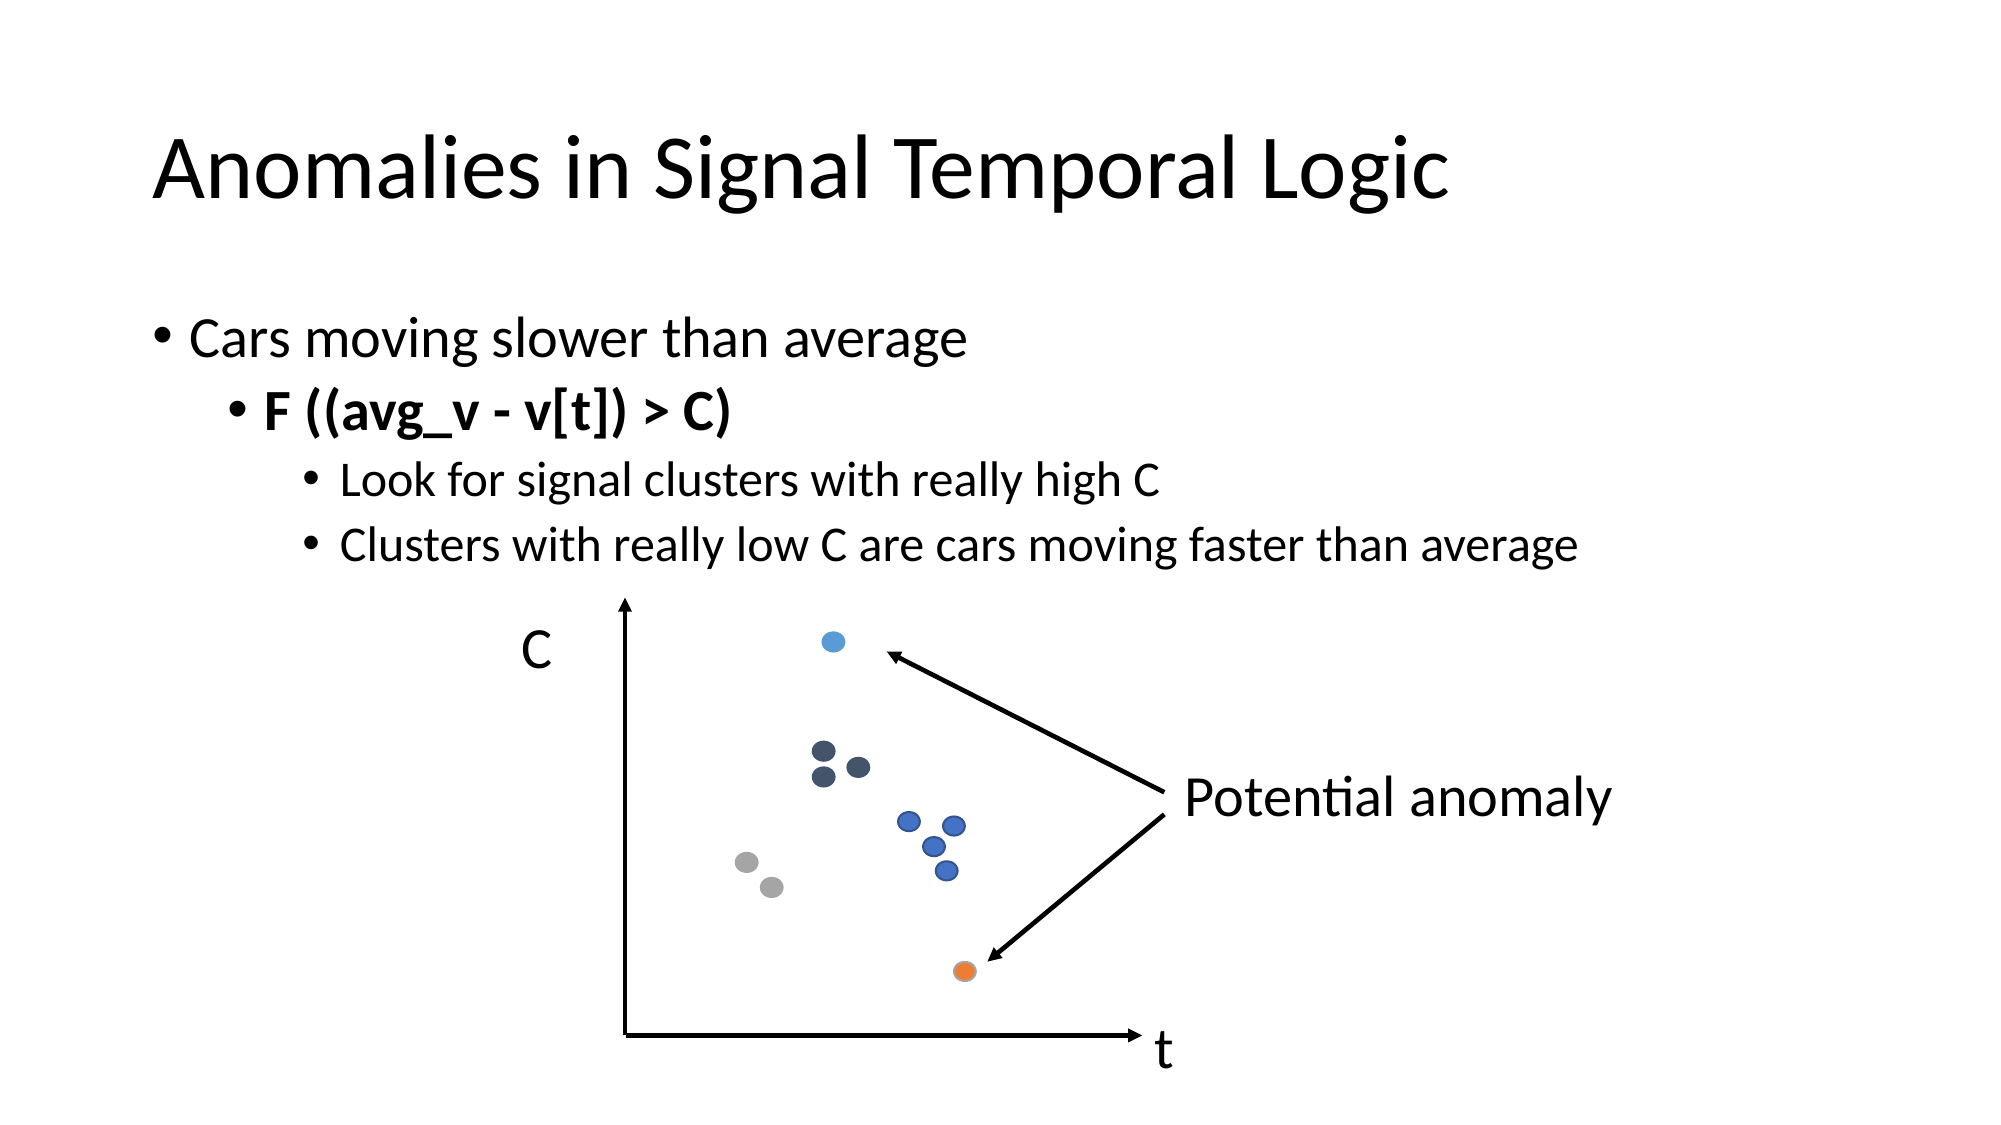

# Anomalies in Signal Temporal Logic
Cars moving slower than average
F ((avg_v - v[t]) > C)
Look for signal clusters with really high C
Clusters with really low C are cars moving faster than average

C

Potential anomaly

t